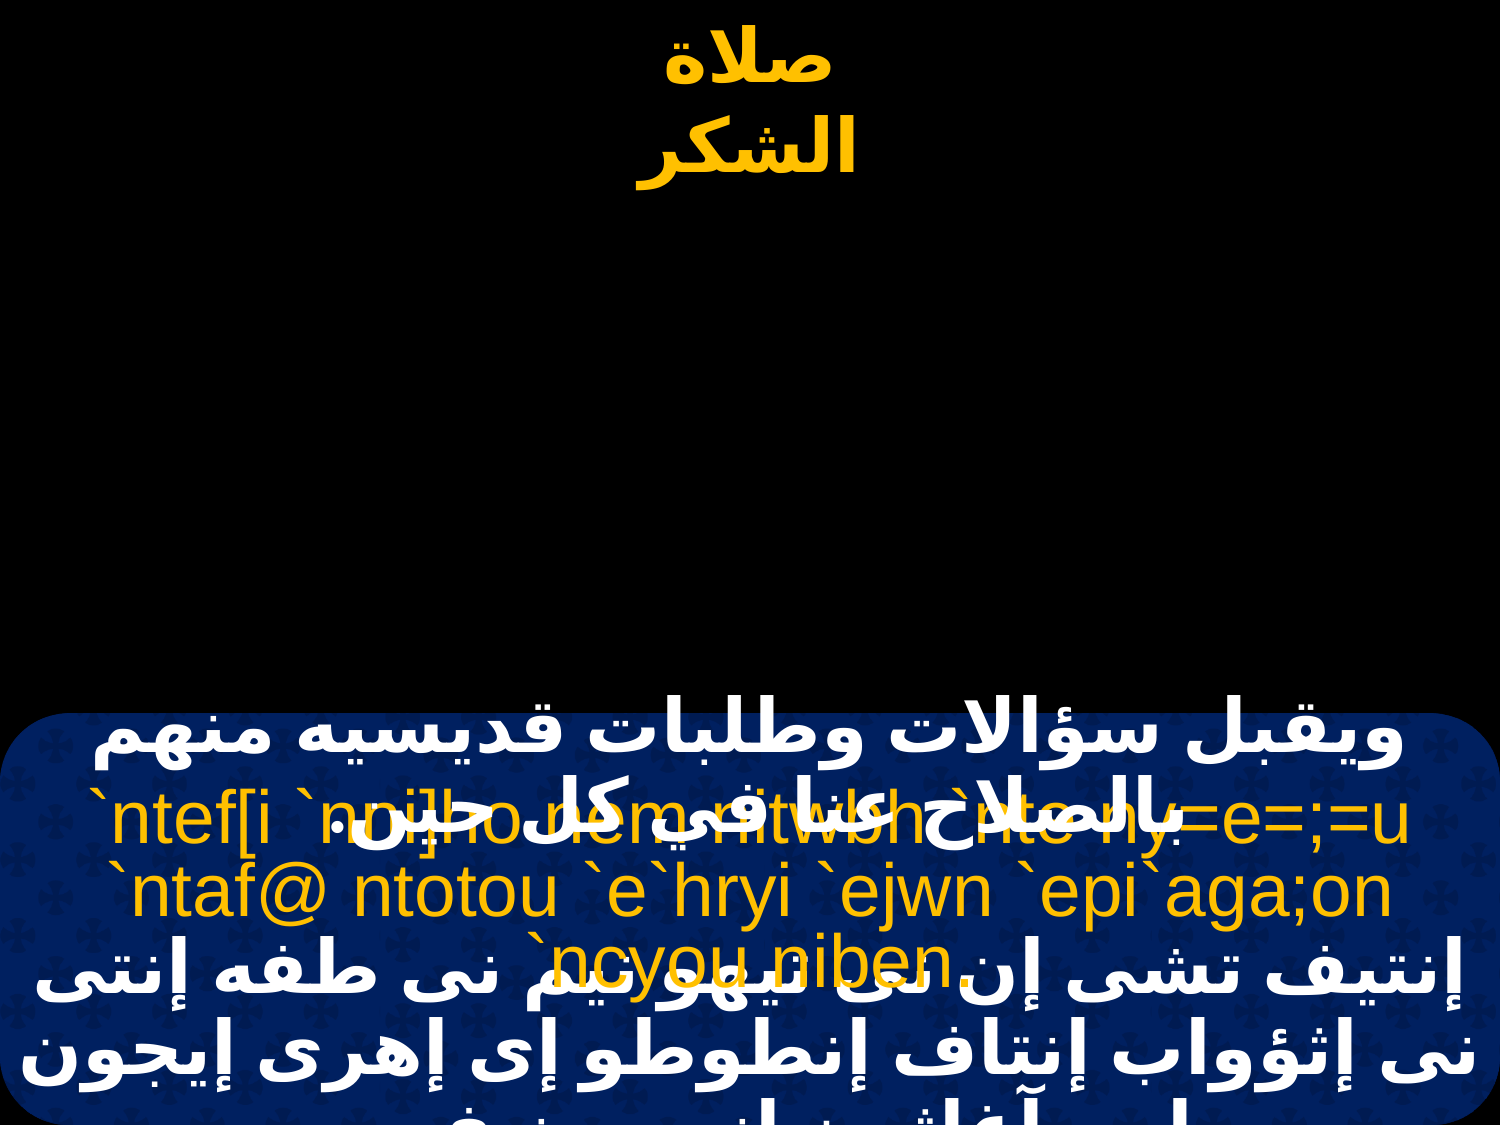

ويقبل سؤالات وطلبات قديسيه منهم بالصلاح عنا في كل حين.
`ntef[i `nni]ho nem nitwbh `nte ny=e=;=u `ntaf@ ntotou `e`hryi `ejwn `epi`aga;on `ncyou niben.
إنتيف تشى إن نى تيهو نيم نى طفه إنتى نى إثؤواب إنتاف إنطوطو إى إهرى إيجون إبي آغاثون إنسيو نيفين